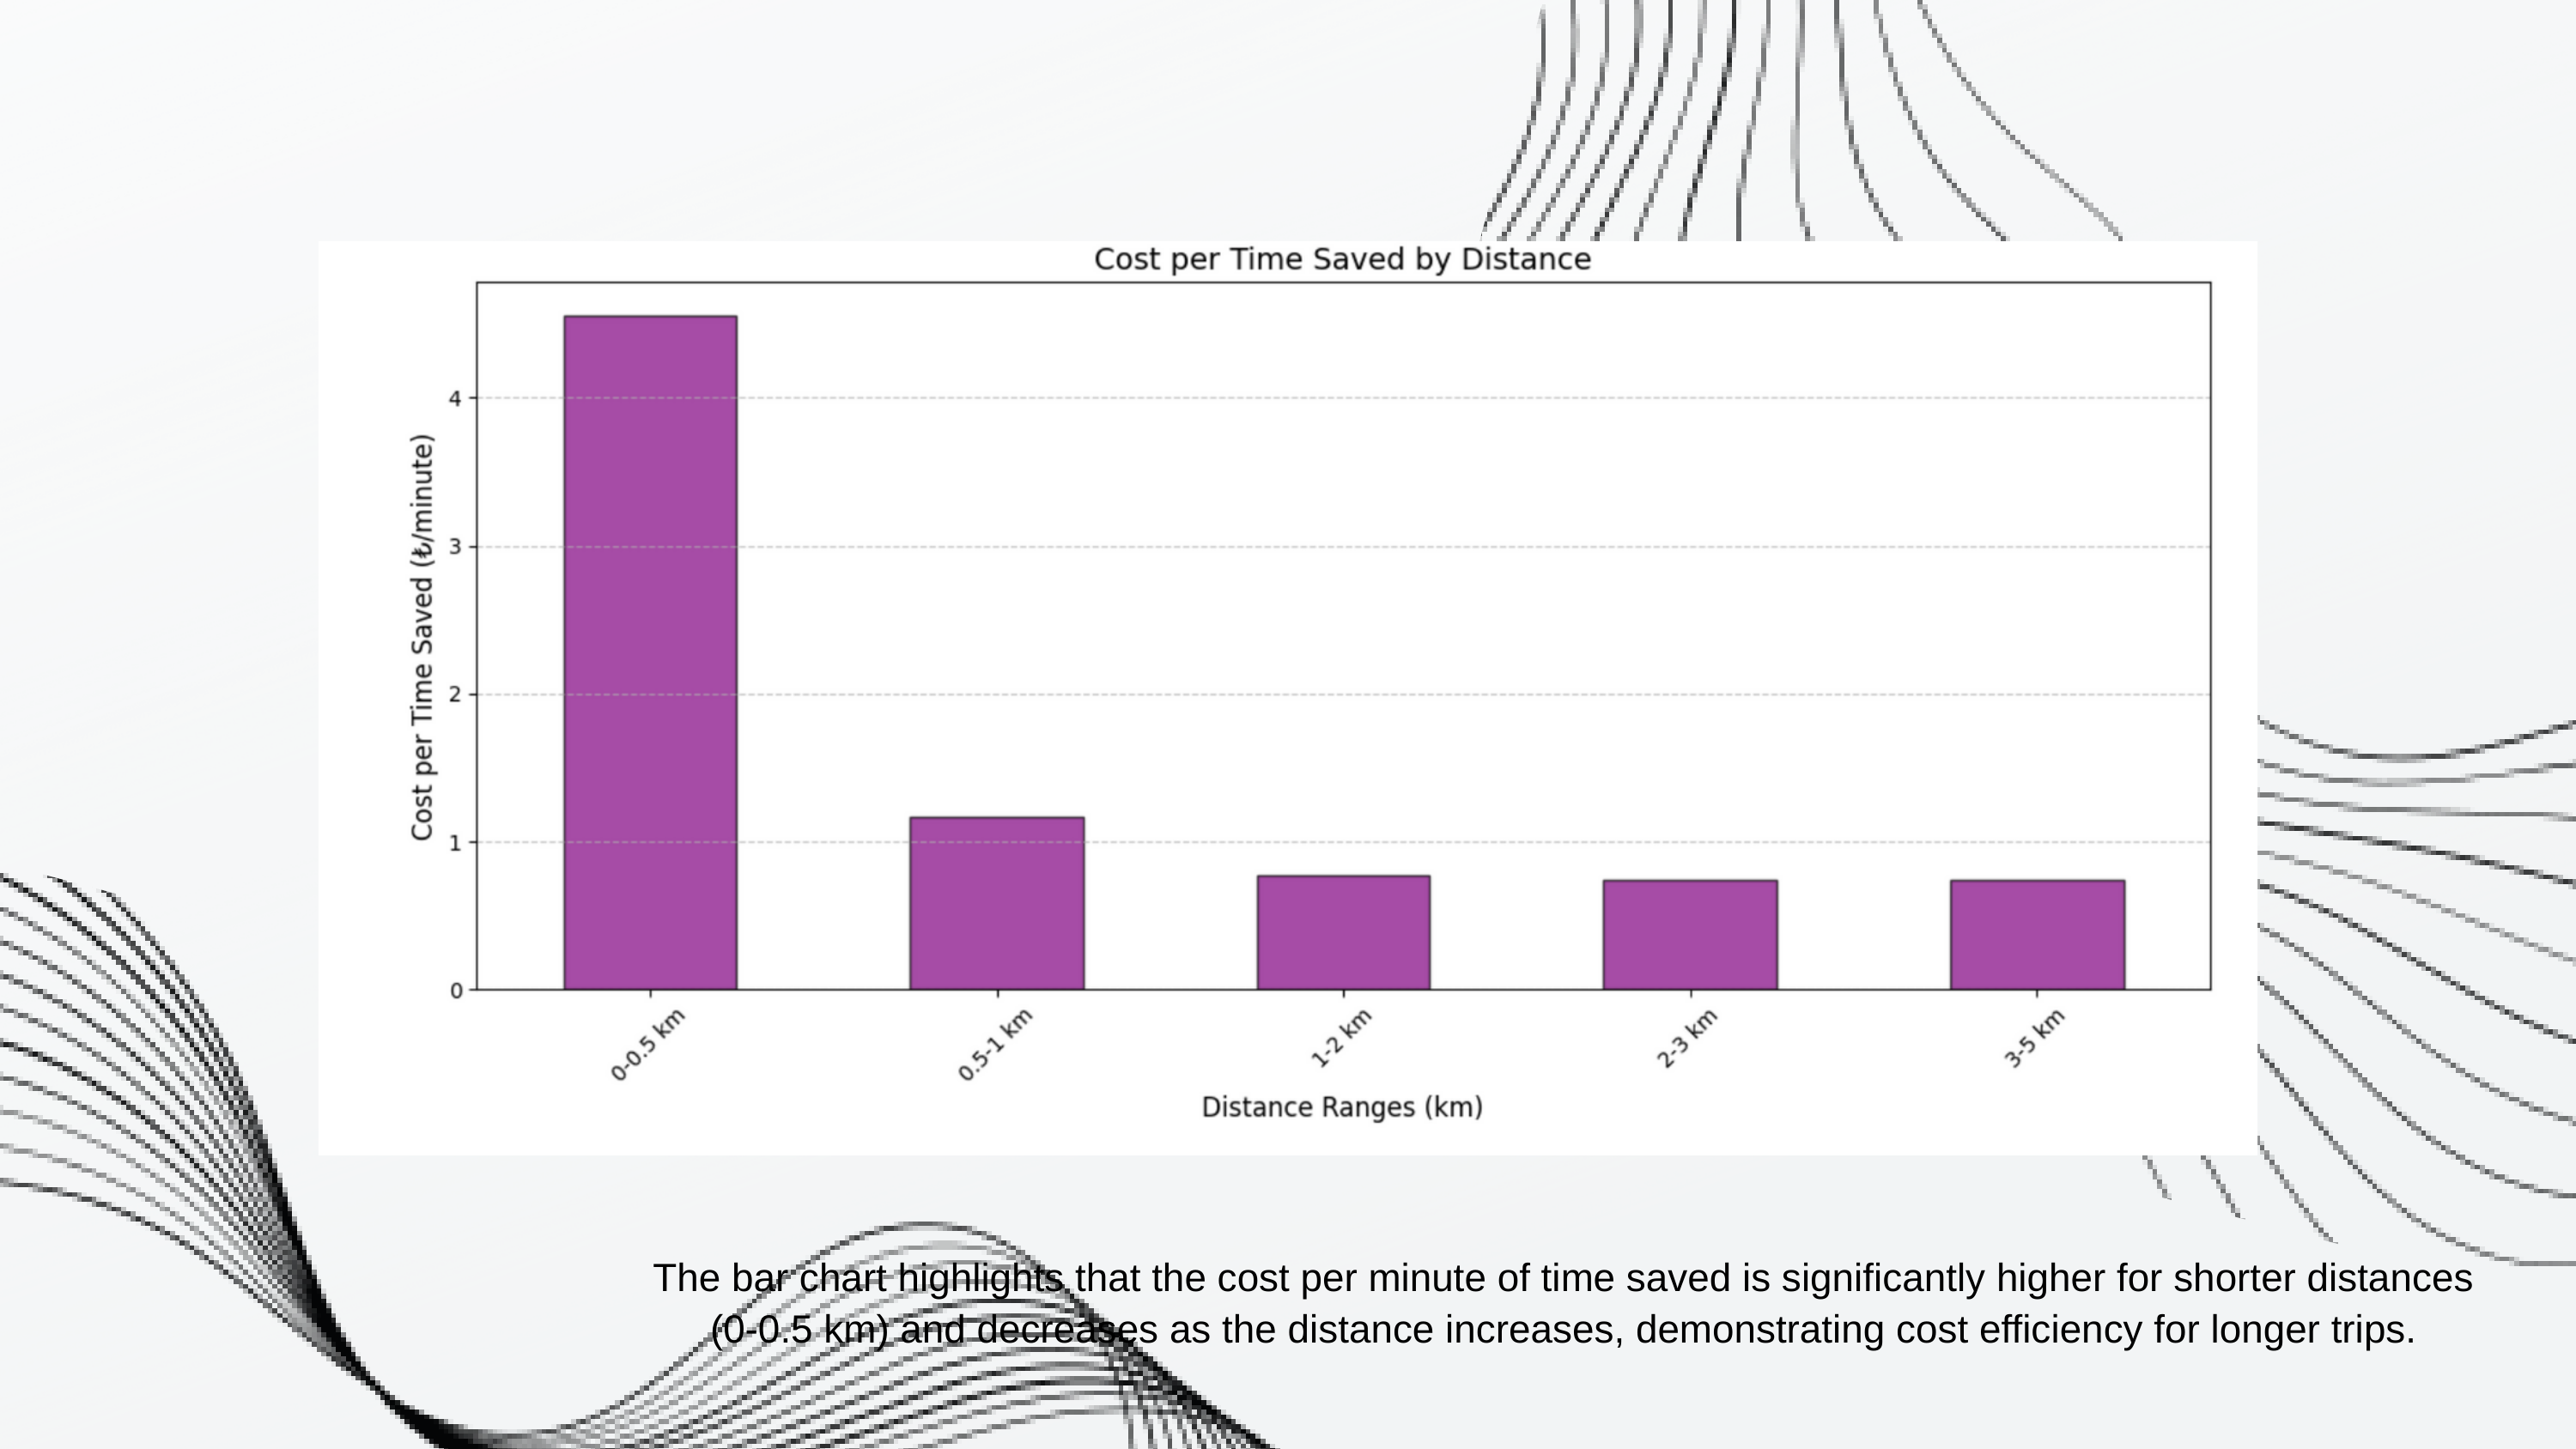

The bar chart highlights that the cost per minute of time saved is significantly higher for shorter distances (0-0.5 km) and decreases as the distance increases, demonstrating cost efficiency for longer trips.